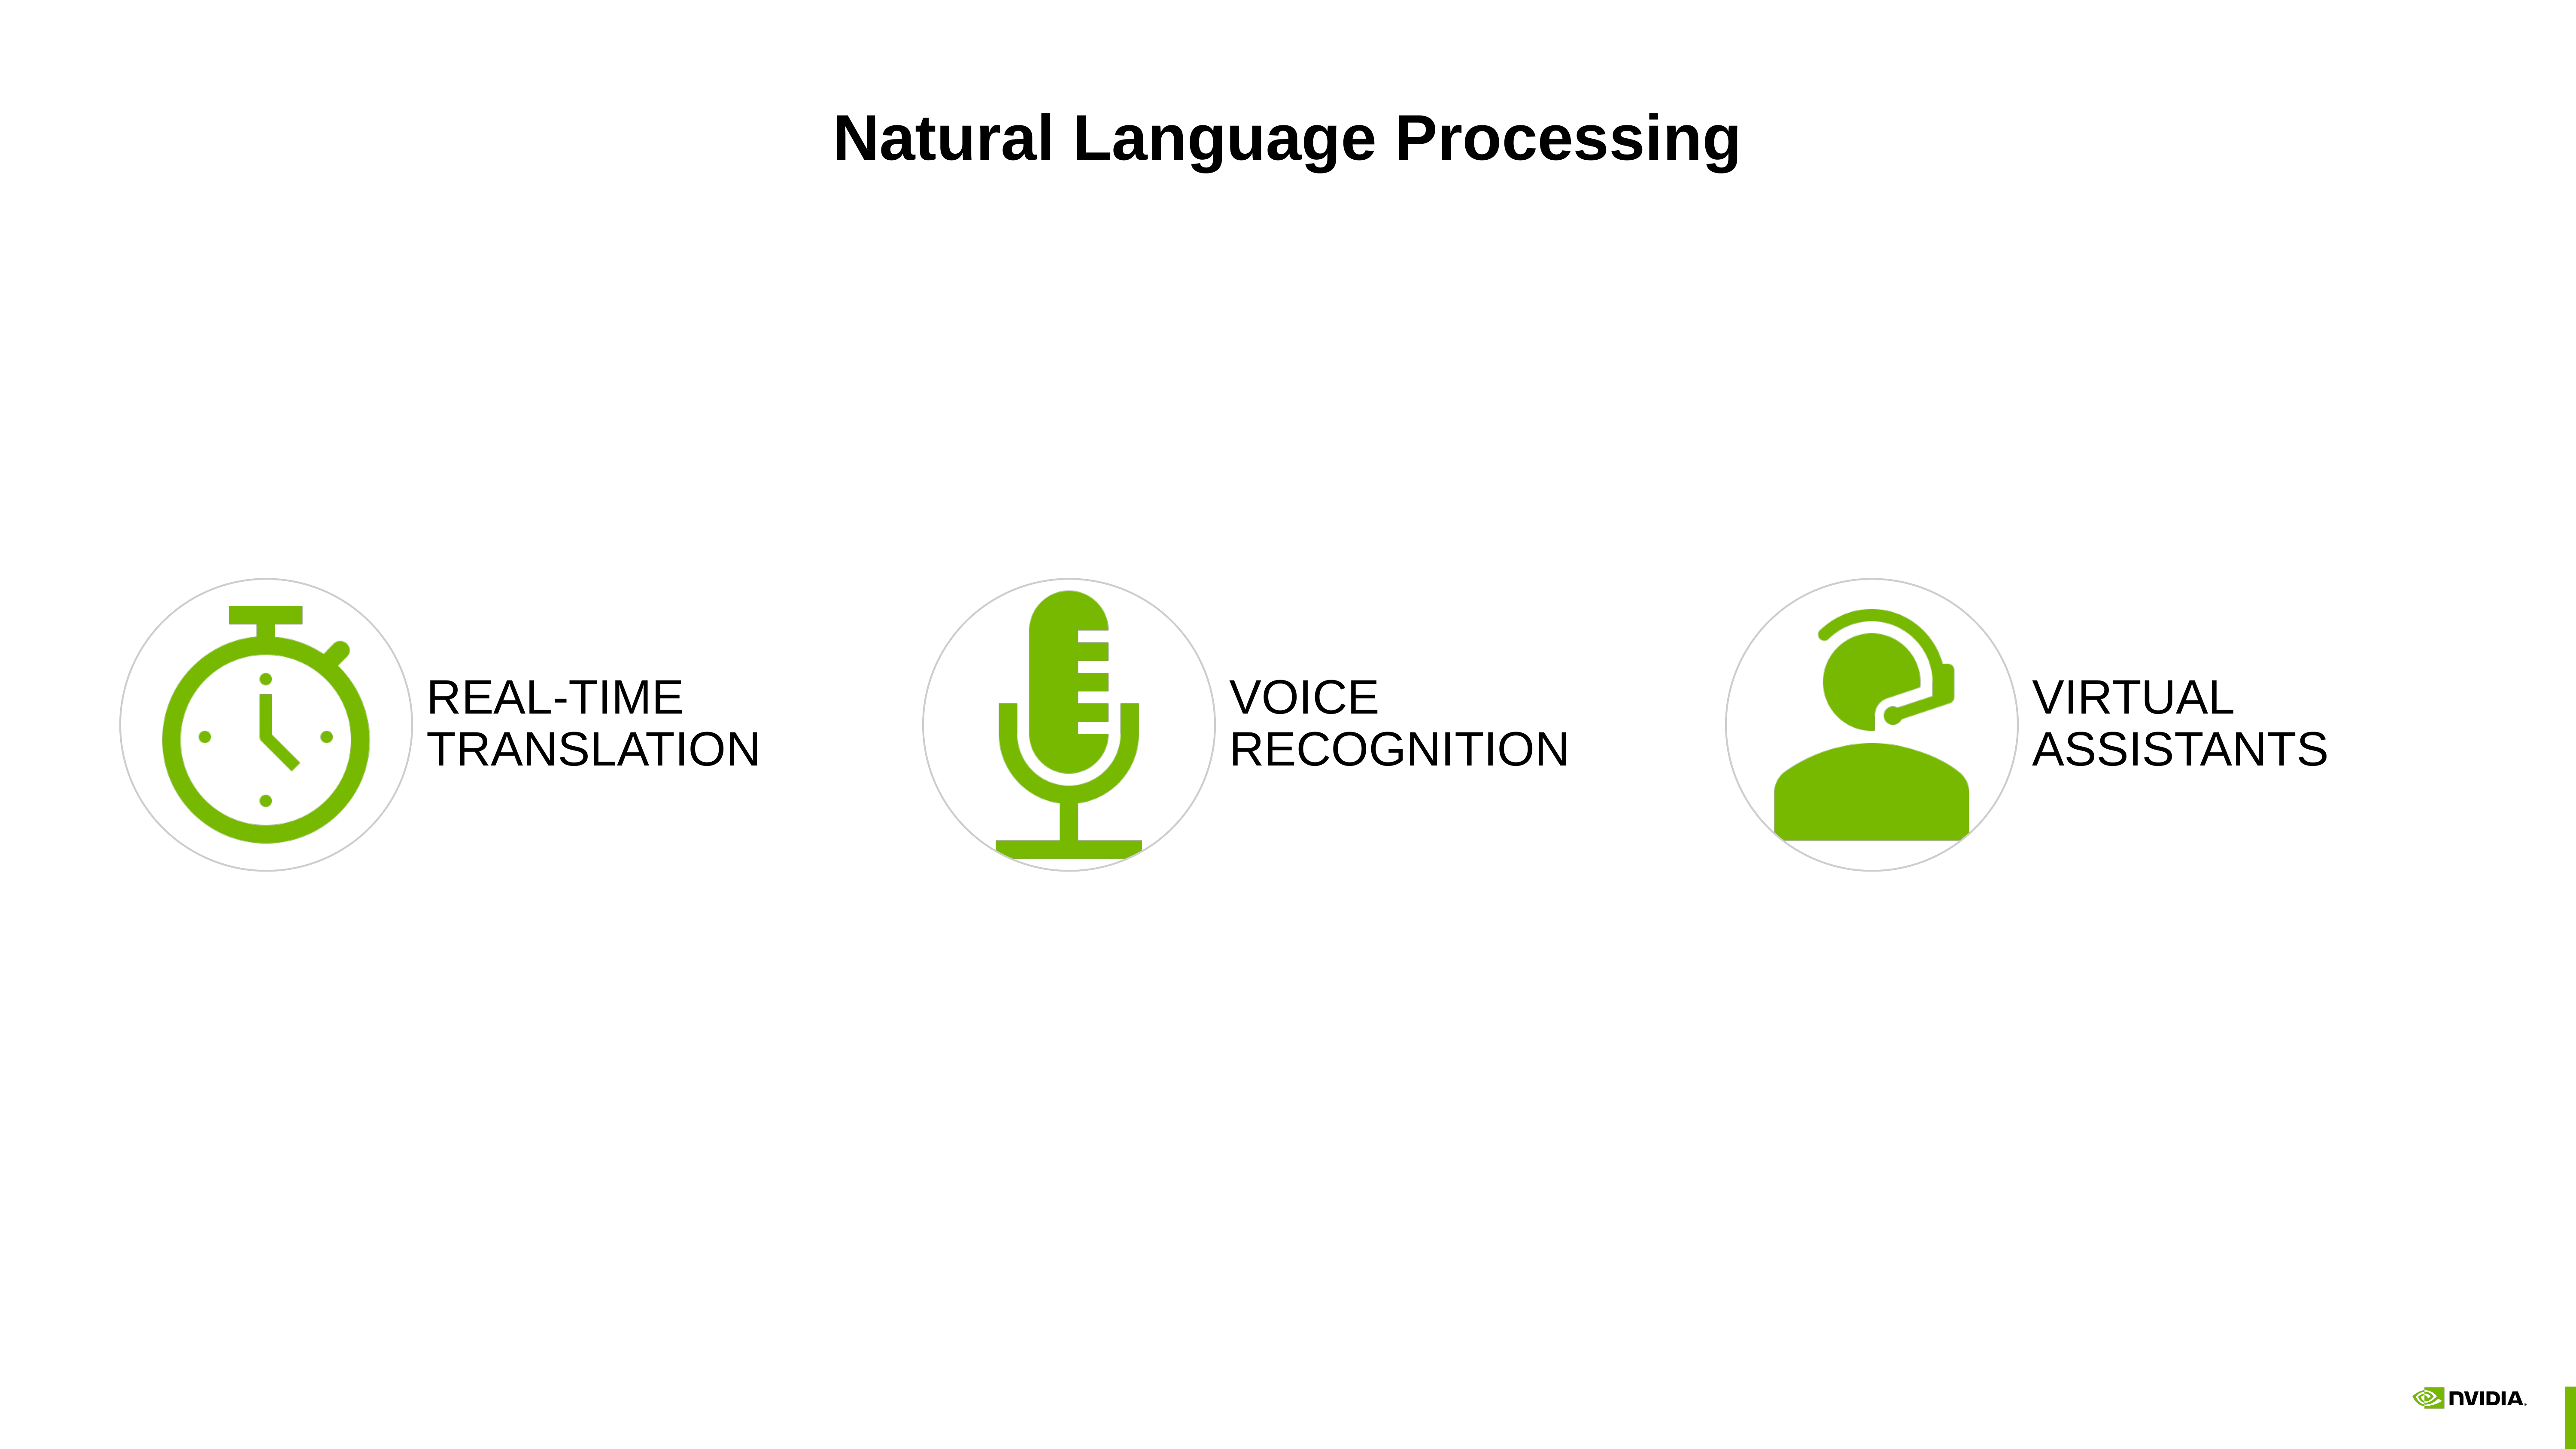

Natural Language Processing

REAL-TIME TRANSLATION

VOICE RECOGNITION

VIRTUAL ASSISTANTS